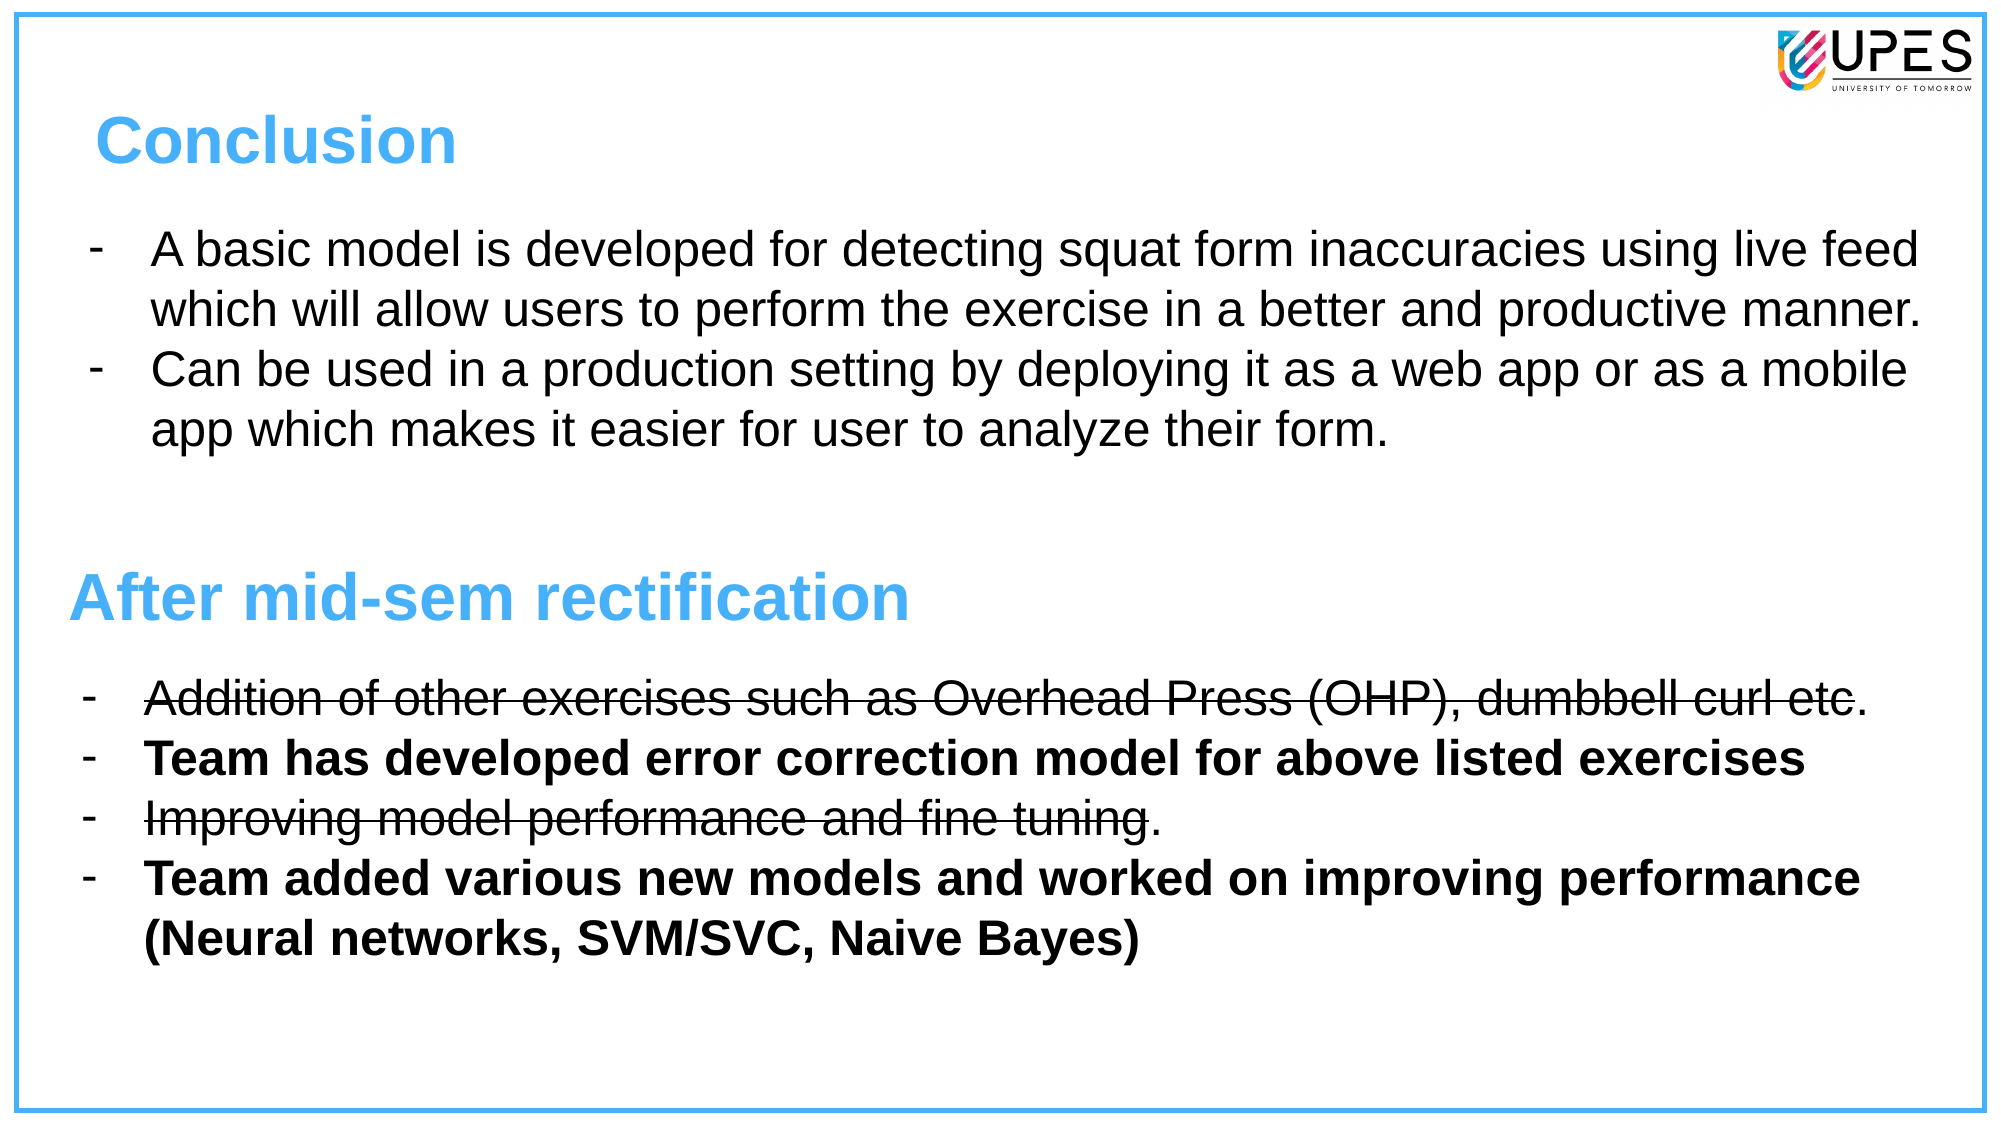

Conclusion
A basic model is developed for detecting squat form inaccuracies using live feed which will allow users to perform the exercise in a better and productive manner.
Can be used in a production setting by deploying it as a web app or as a mobile app which makes it easier for user to analyze their form.

After mid-sem rectification
Addition of other exercises such as Overhead Press (OHP), dumbbell curl etc.
Team has developed error correction model for above listed exercises
Improving model performance and fine tuning.
Team added various new models and worked on improving performance (Neural networks, SVM/SVC, Naive Bayes)